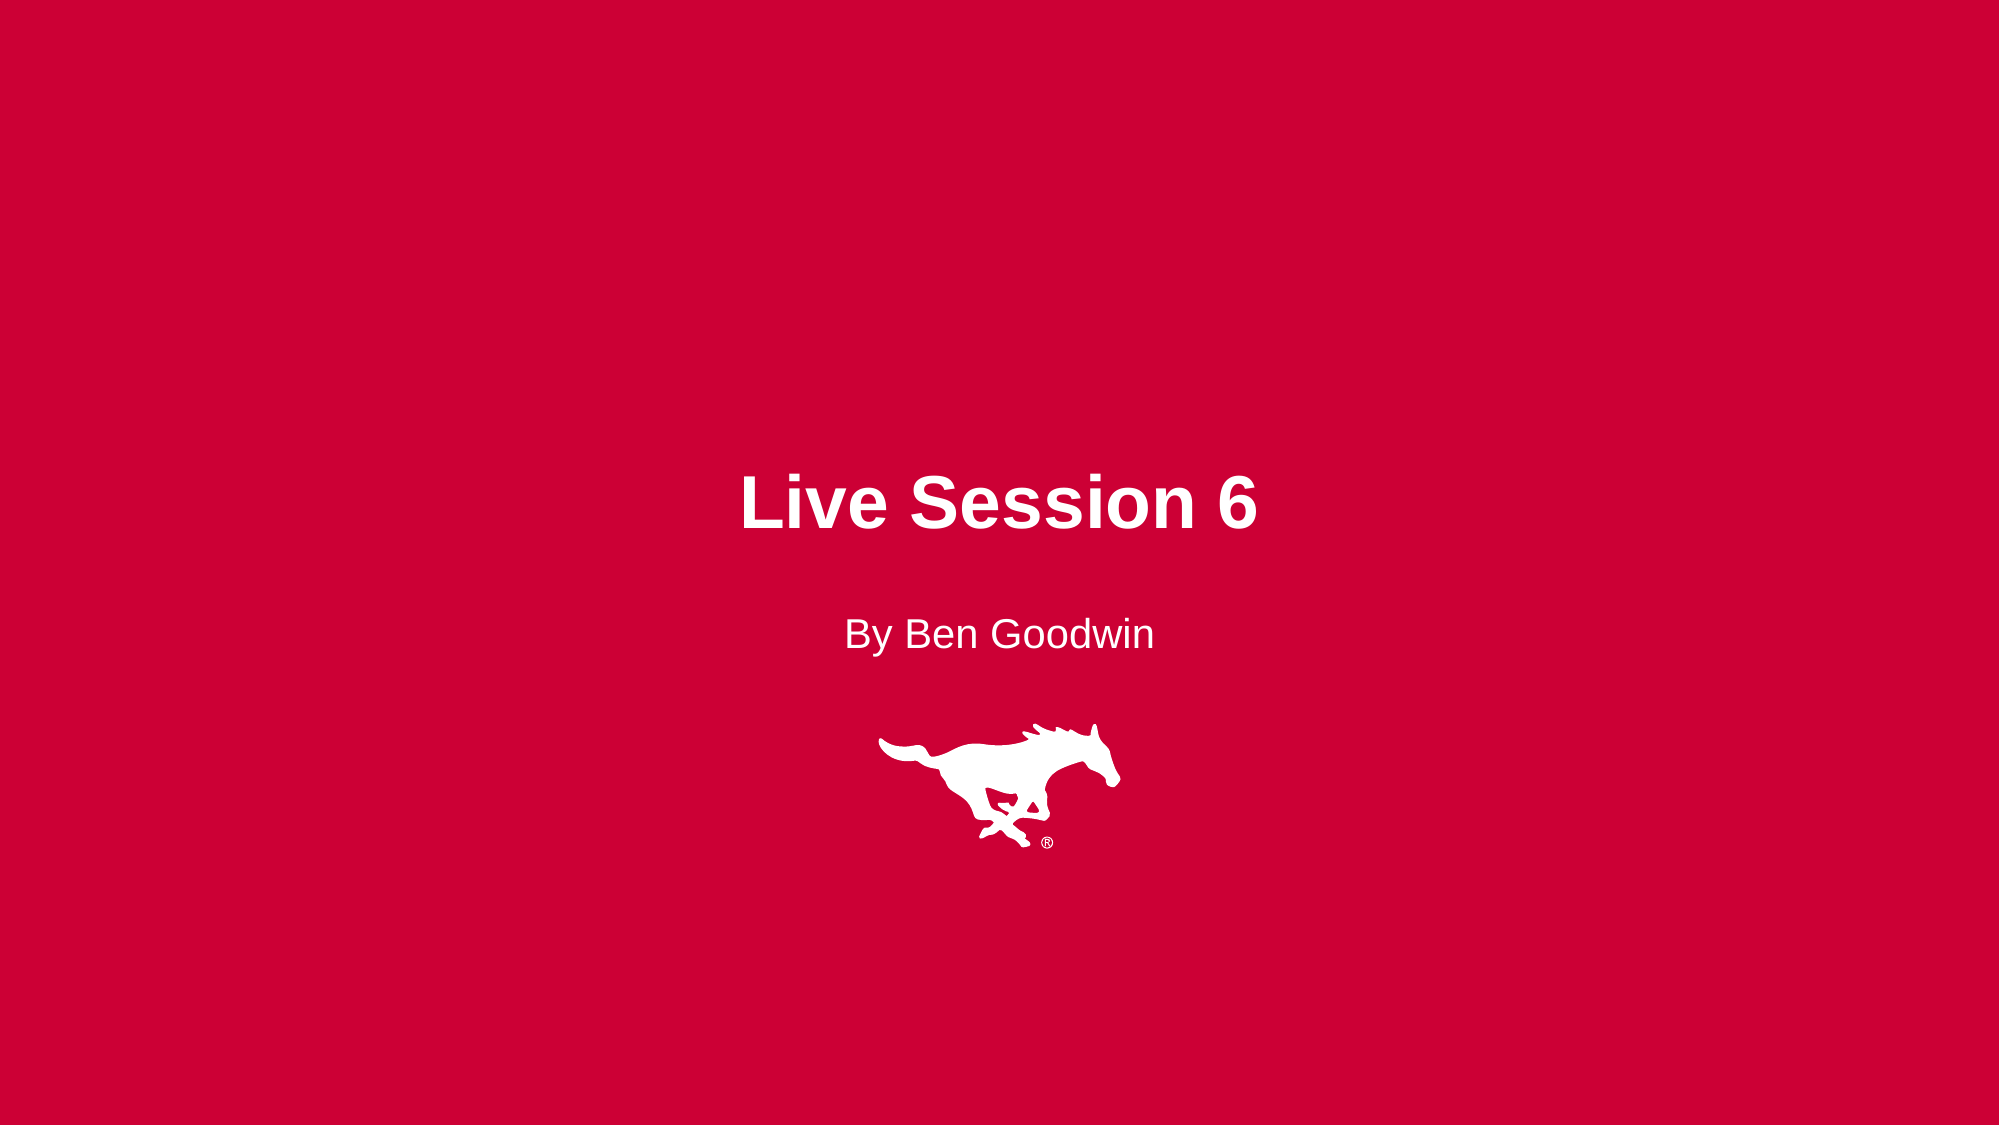

# Live Session 6
By Ben Goodwin